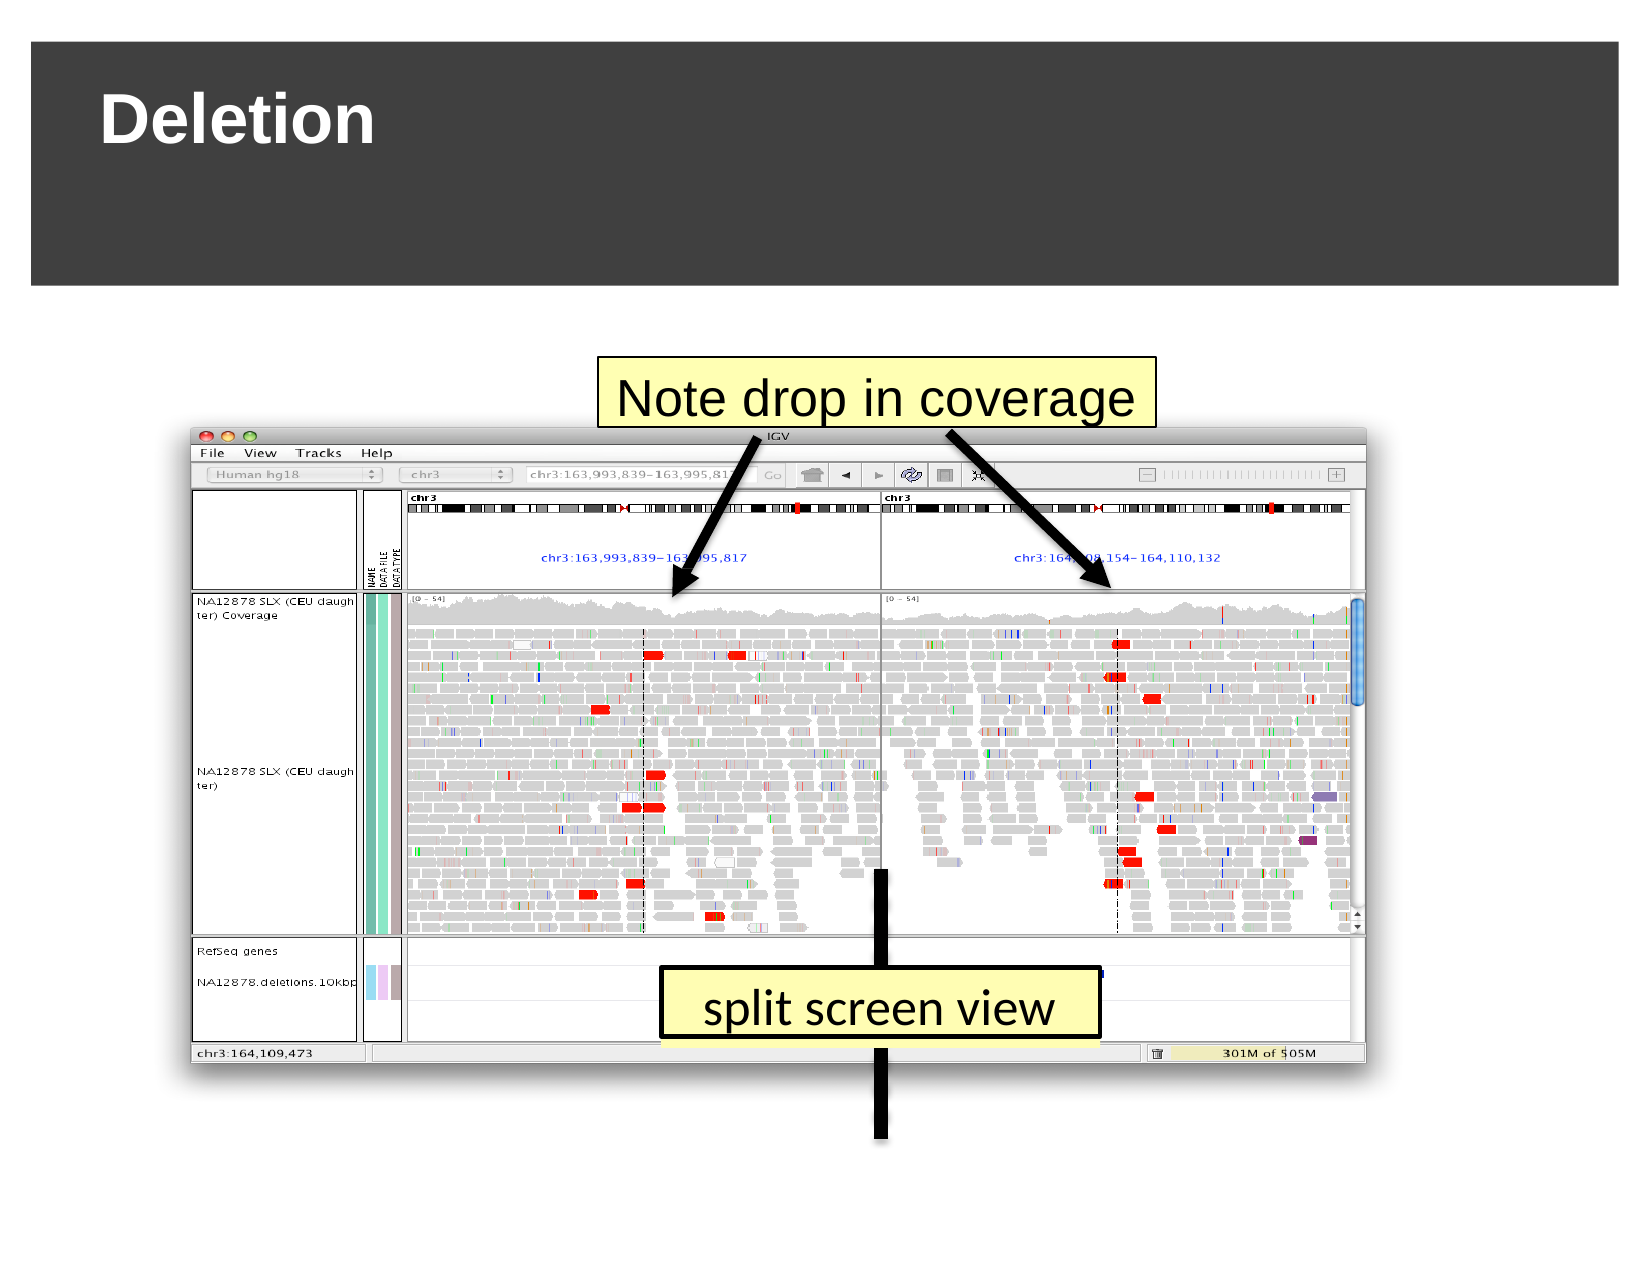

# Deletion
Note drop in coverage

split screen view